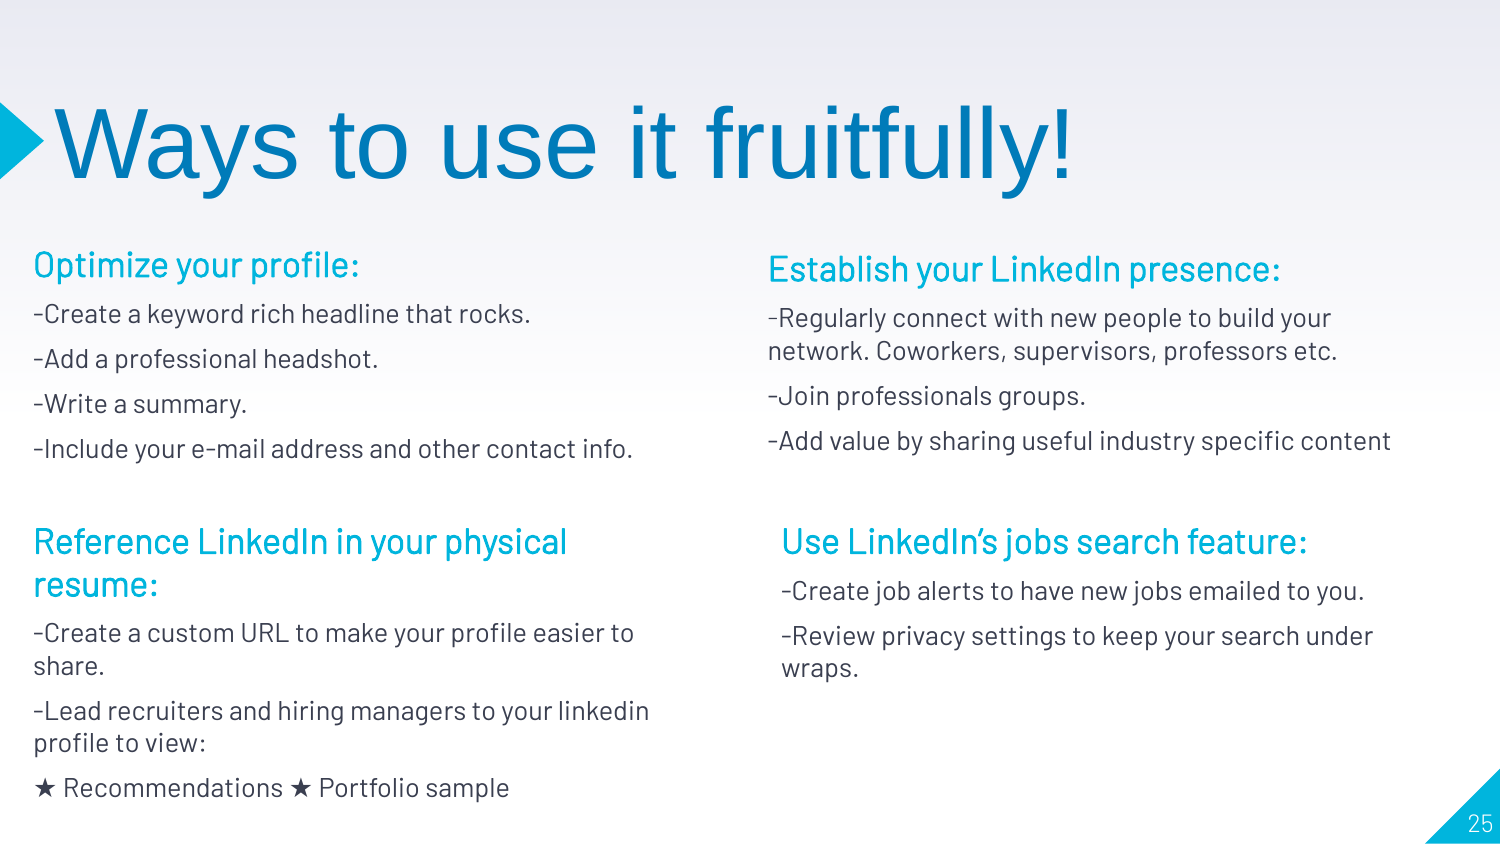

# Ways to use it fruitfully!
Optimize your profile:
-Create a keyword rich headline that rocks.
-Add a professional headshot.
-Write a summary.
-Include your e-mail address and other contact info.
Establish your LinkedIn presence:
-Regularly connect with new people to build your network. Coworkers, supervisors, professors etc.
-Join professionals groups.
-Add value by sharing useful industry specific content
Reference LinkedIn in your physical resume:
-Create a custom URL to make your profile easier to share.
-Lead recruiters and hiring managers to your linkedin profile to view:
★ Recommendations ★ Portfolio sample
Use LinkedIn’s jobs search feature:
-Create job alerts to have new jobs emailed to you.
-Review privacy settings to keep your search under wraps.
25